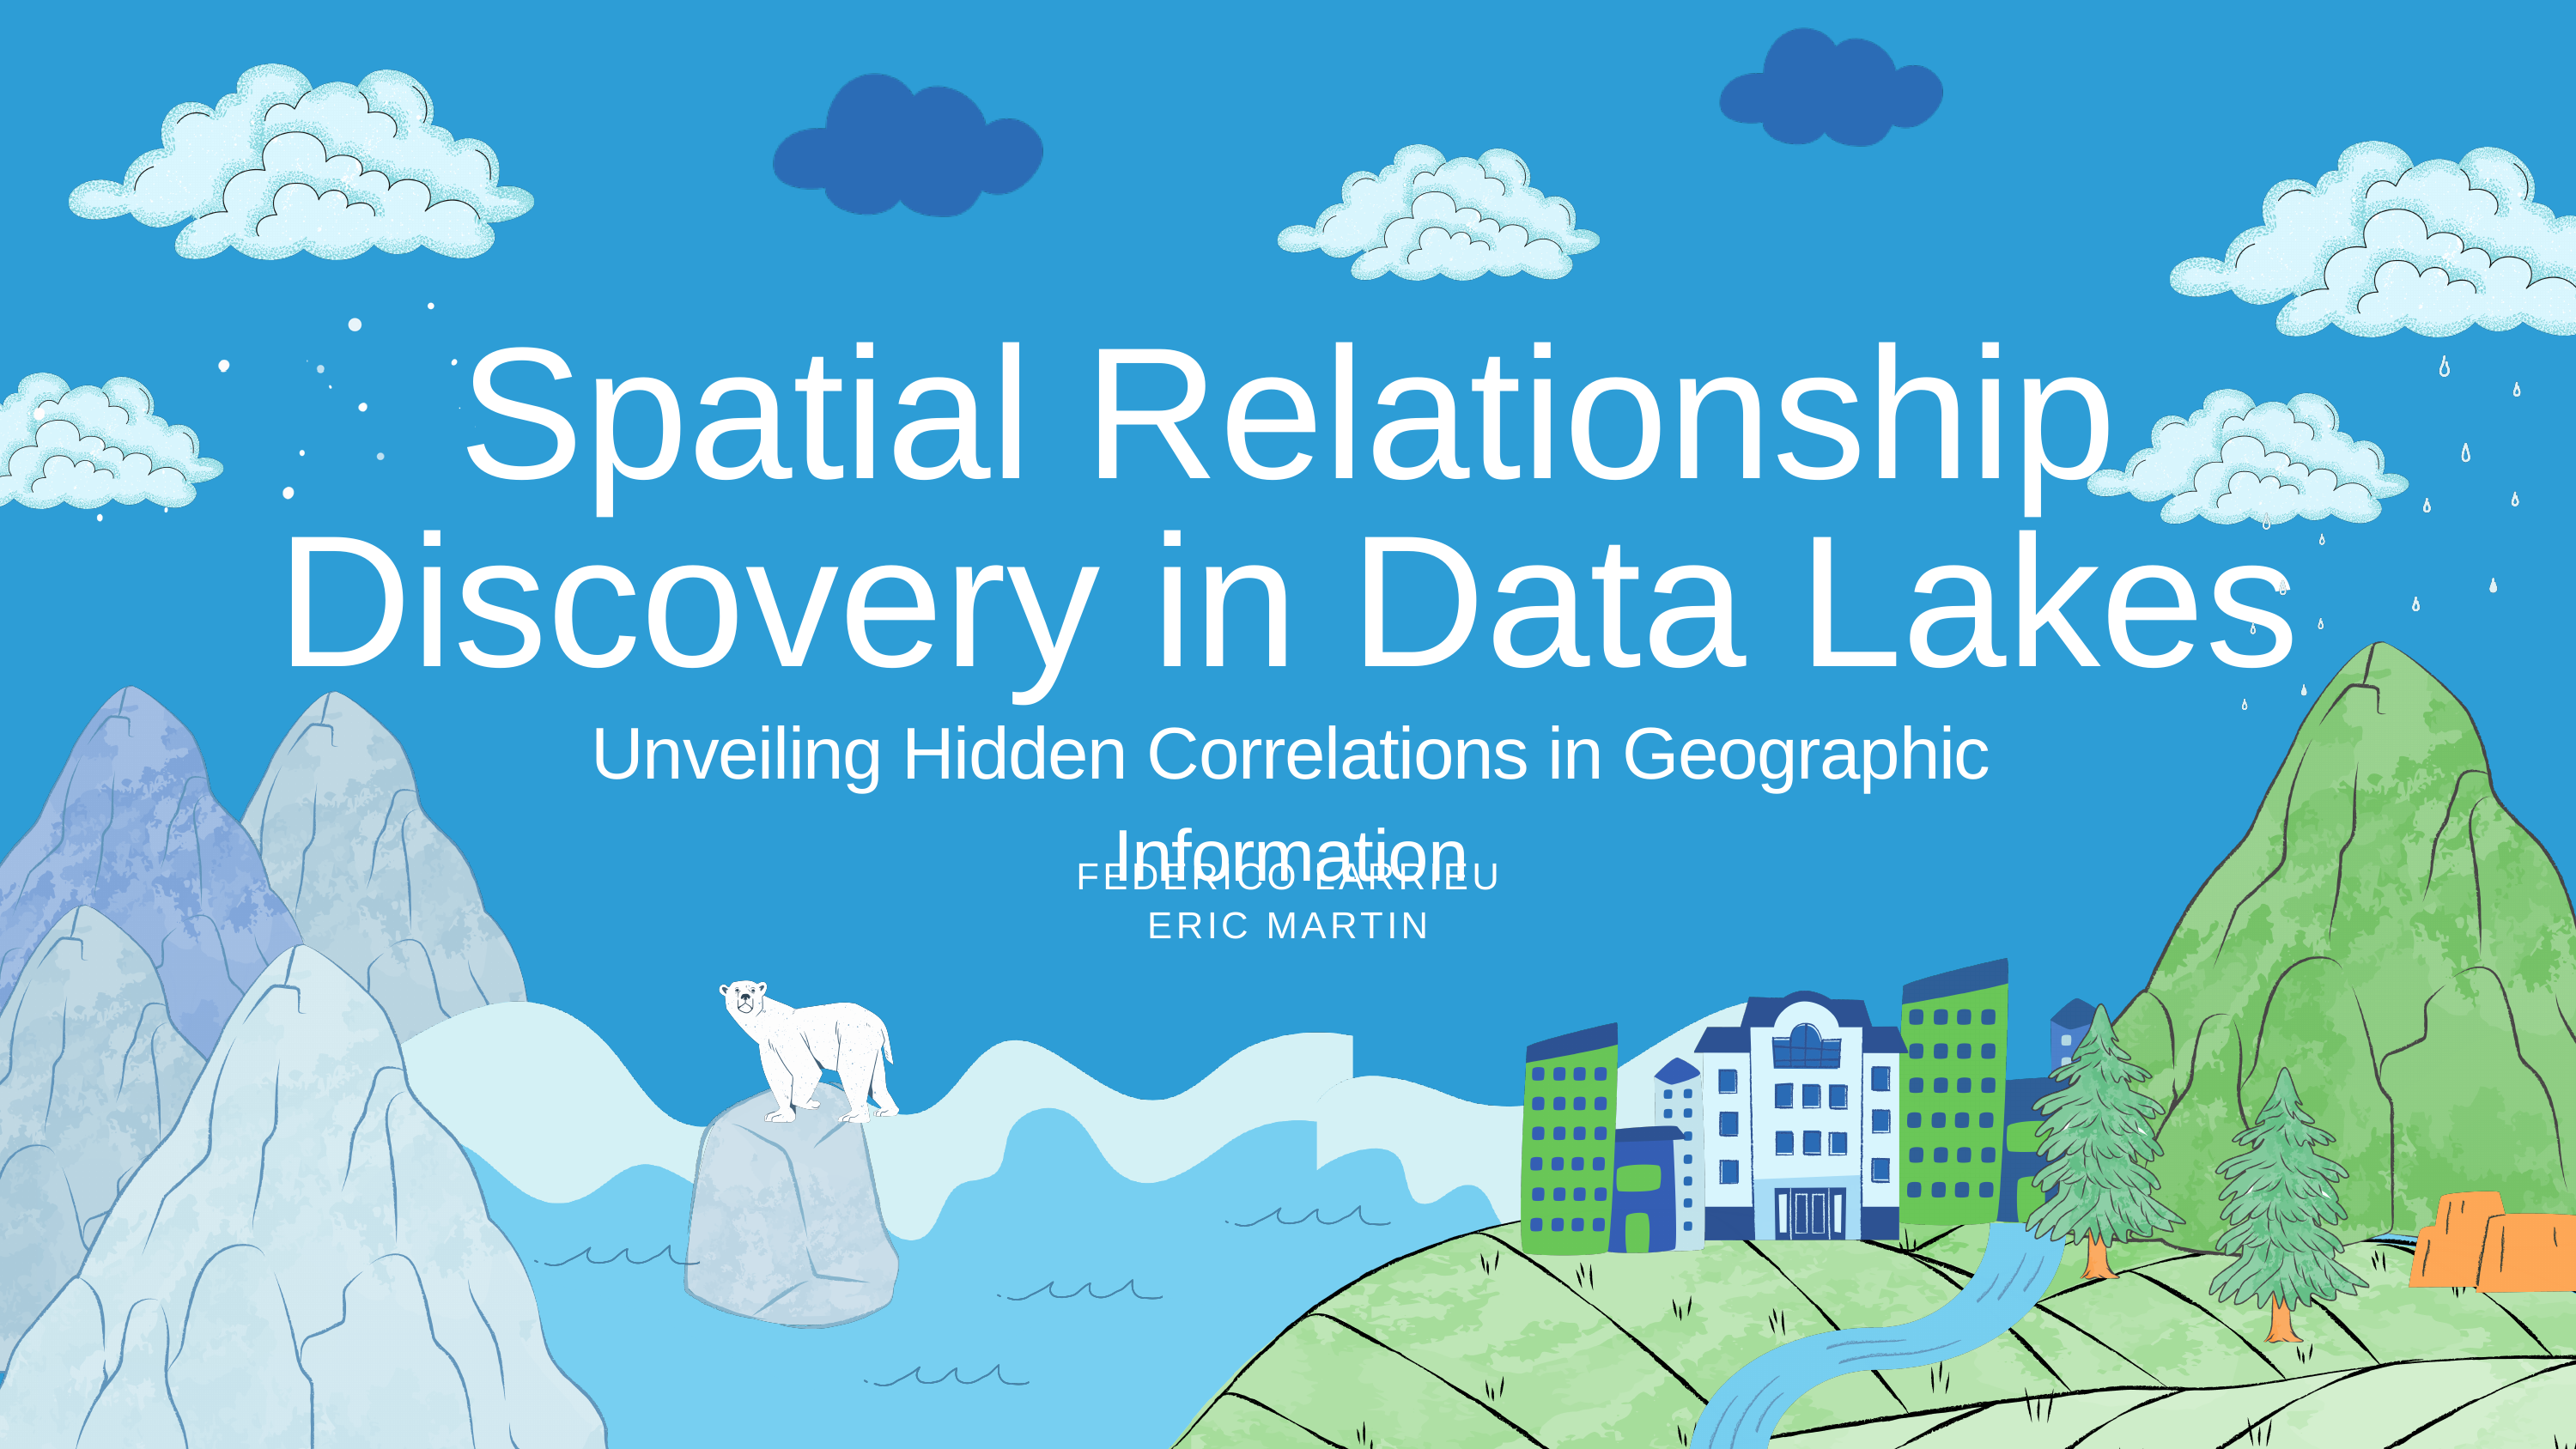

Spatial Relationship Discovery in Data Lakes

Unveiling Hidden Correlations in Geographic Information
FEDERICO LARRIEU
ERIC MARTIN